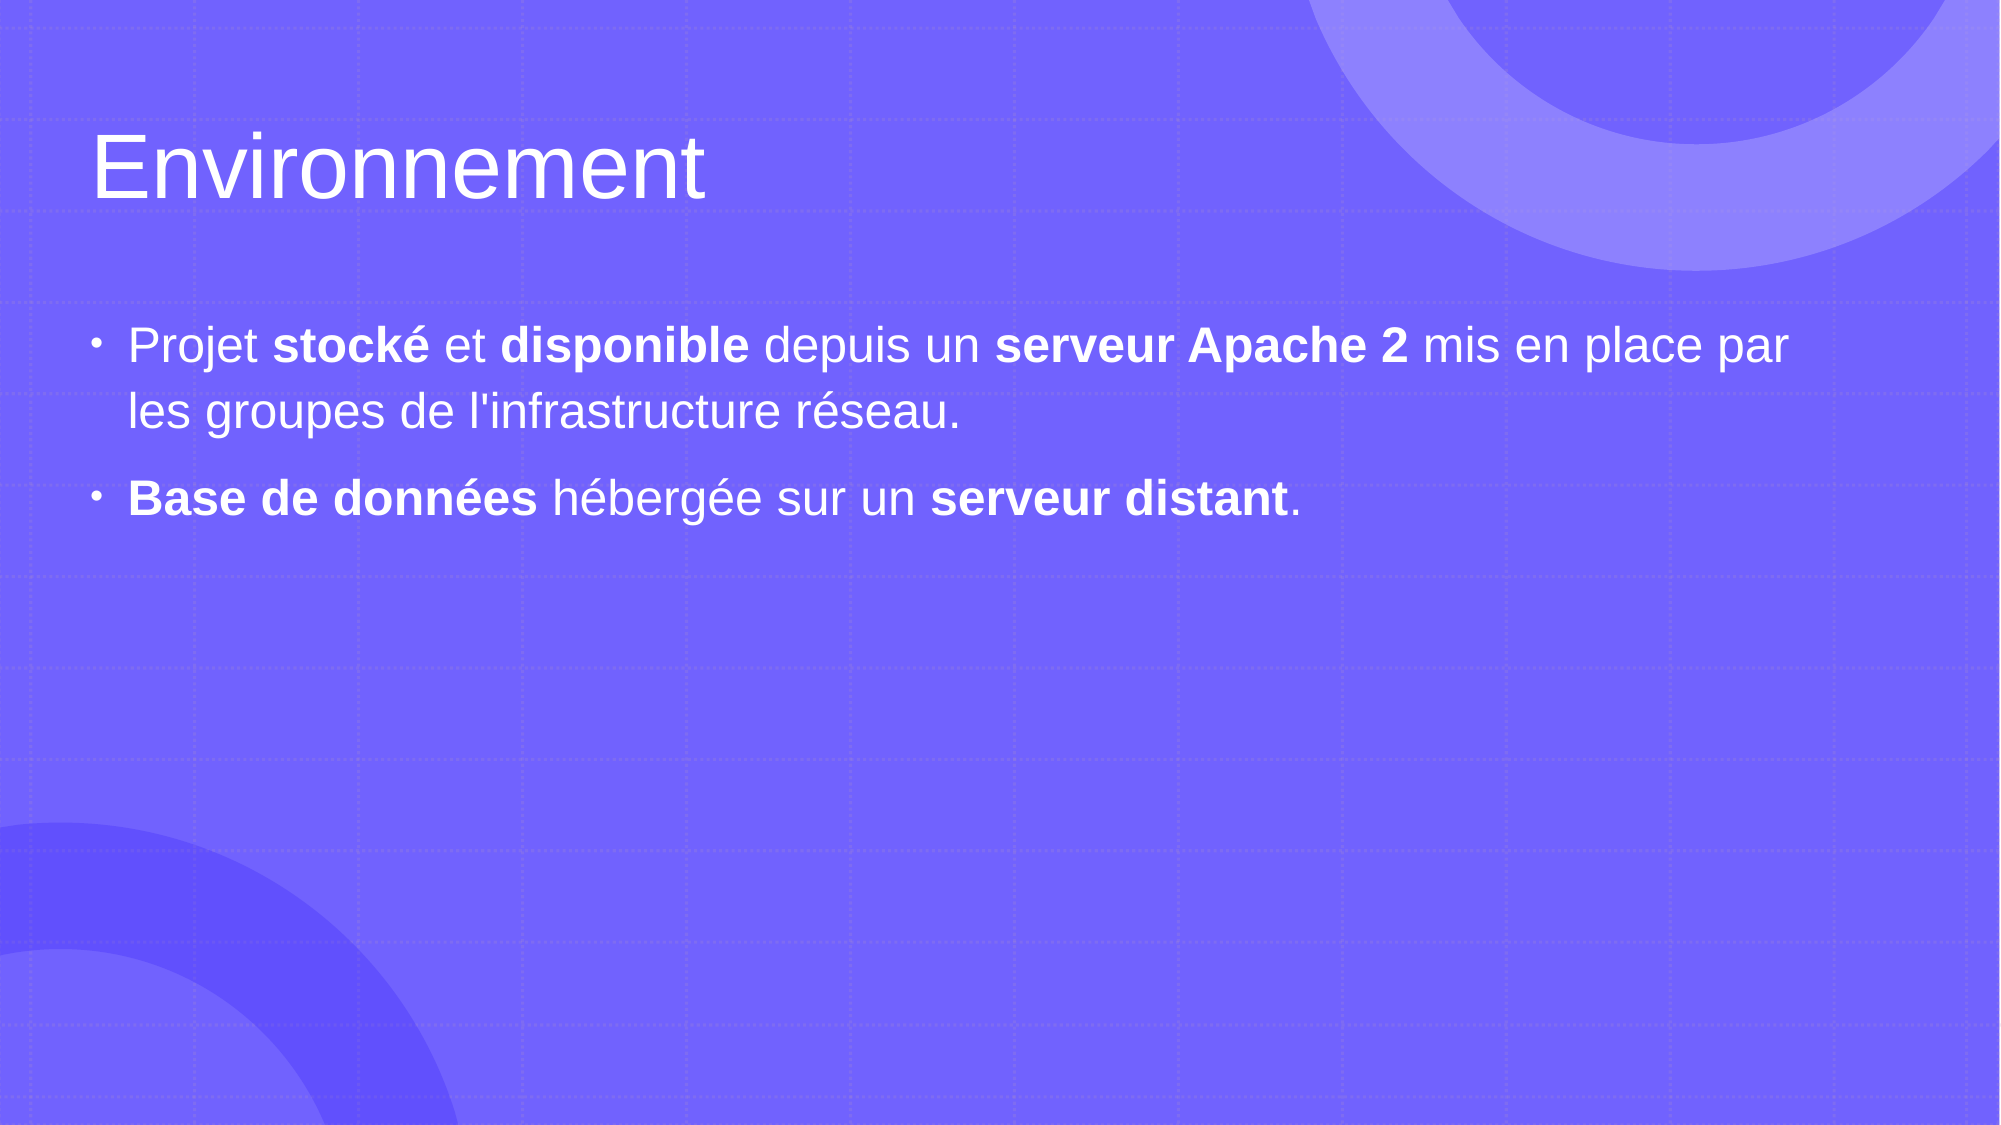

# Environnement
Projet stocké et disponible depuis un serveur Apache 2 mis en place par les groupes de l'infrastructure réseau.
Base de données hébergée sur un serveur distant.